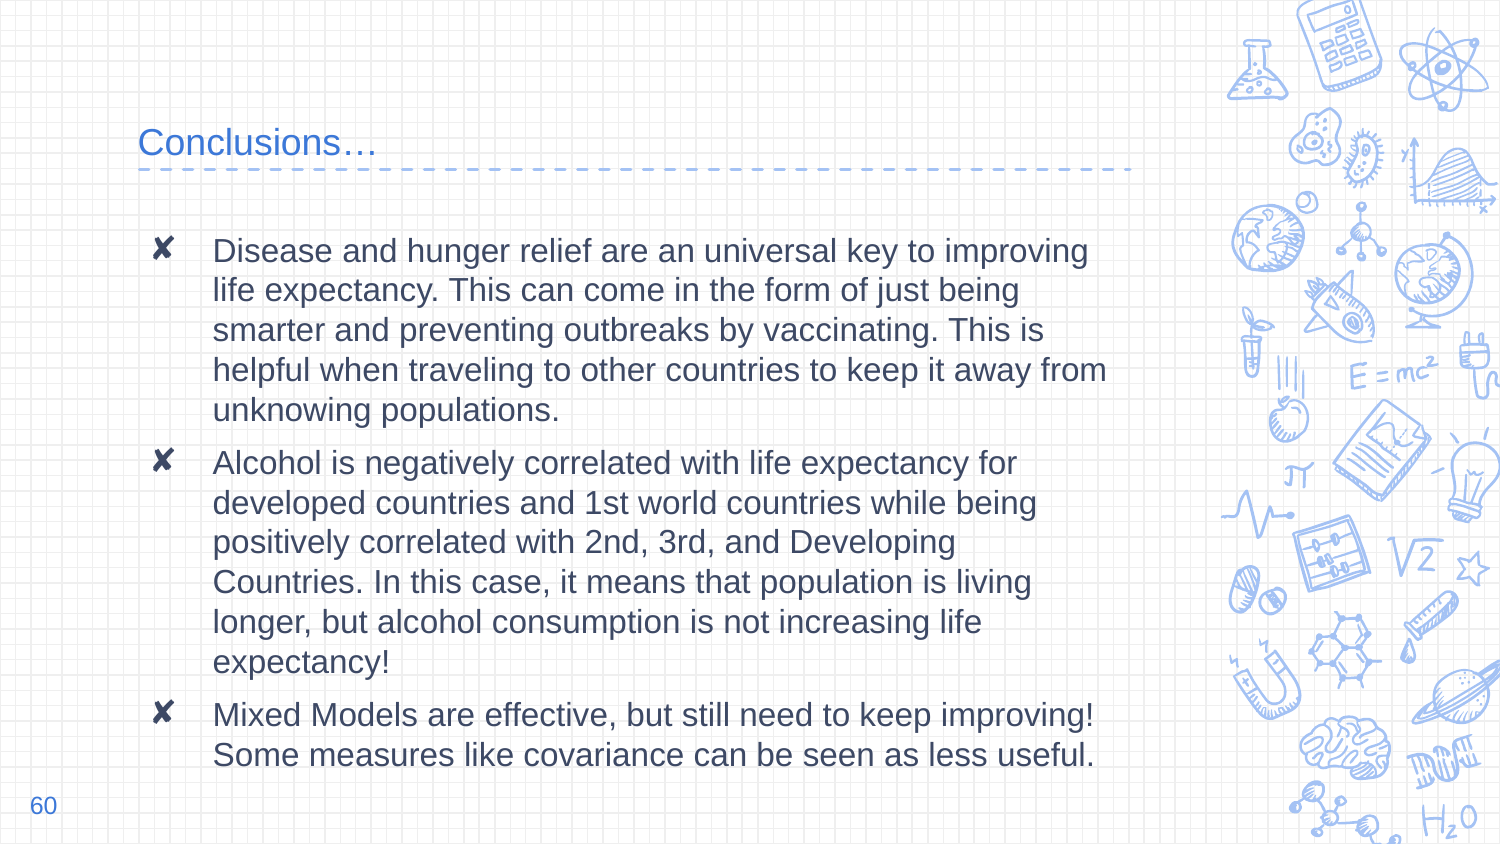

# Conclusions…
Disease and hunger relief are an universal key to improving life expectancy. This can come in the form of just being smarter and preventing outbreaks by vaccinating. This is helpful when traveling to other countries to keep it away from unknowing populations.
Alcohol is negatively correlated with life expectancy for developed countries and 1st world countries while being positively correlated with 2nd, 3rd, and Developing Countries. In this case, it means that population is living longer, but alcohol consumption is not increasing life expectancy!
Mixed Models are effective, but still need to keep improving! Some measures like covariance can be seen as less useful.

60